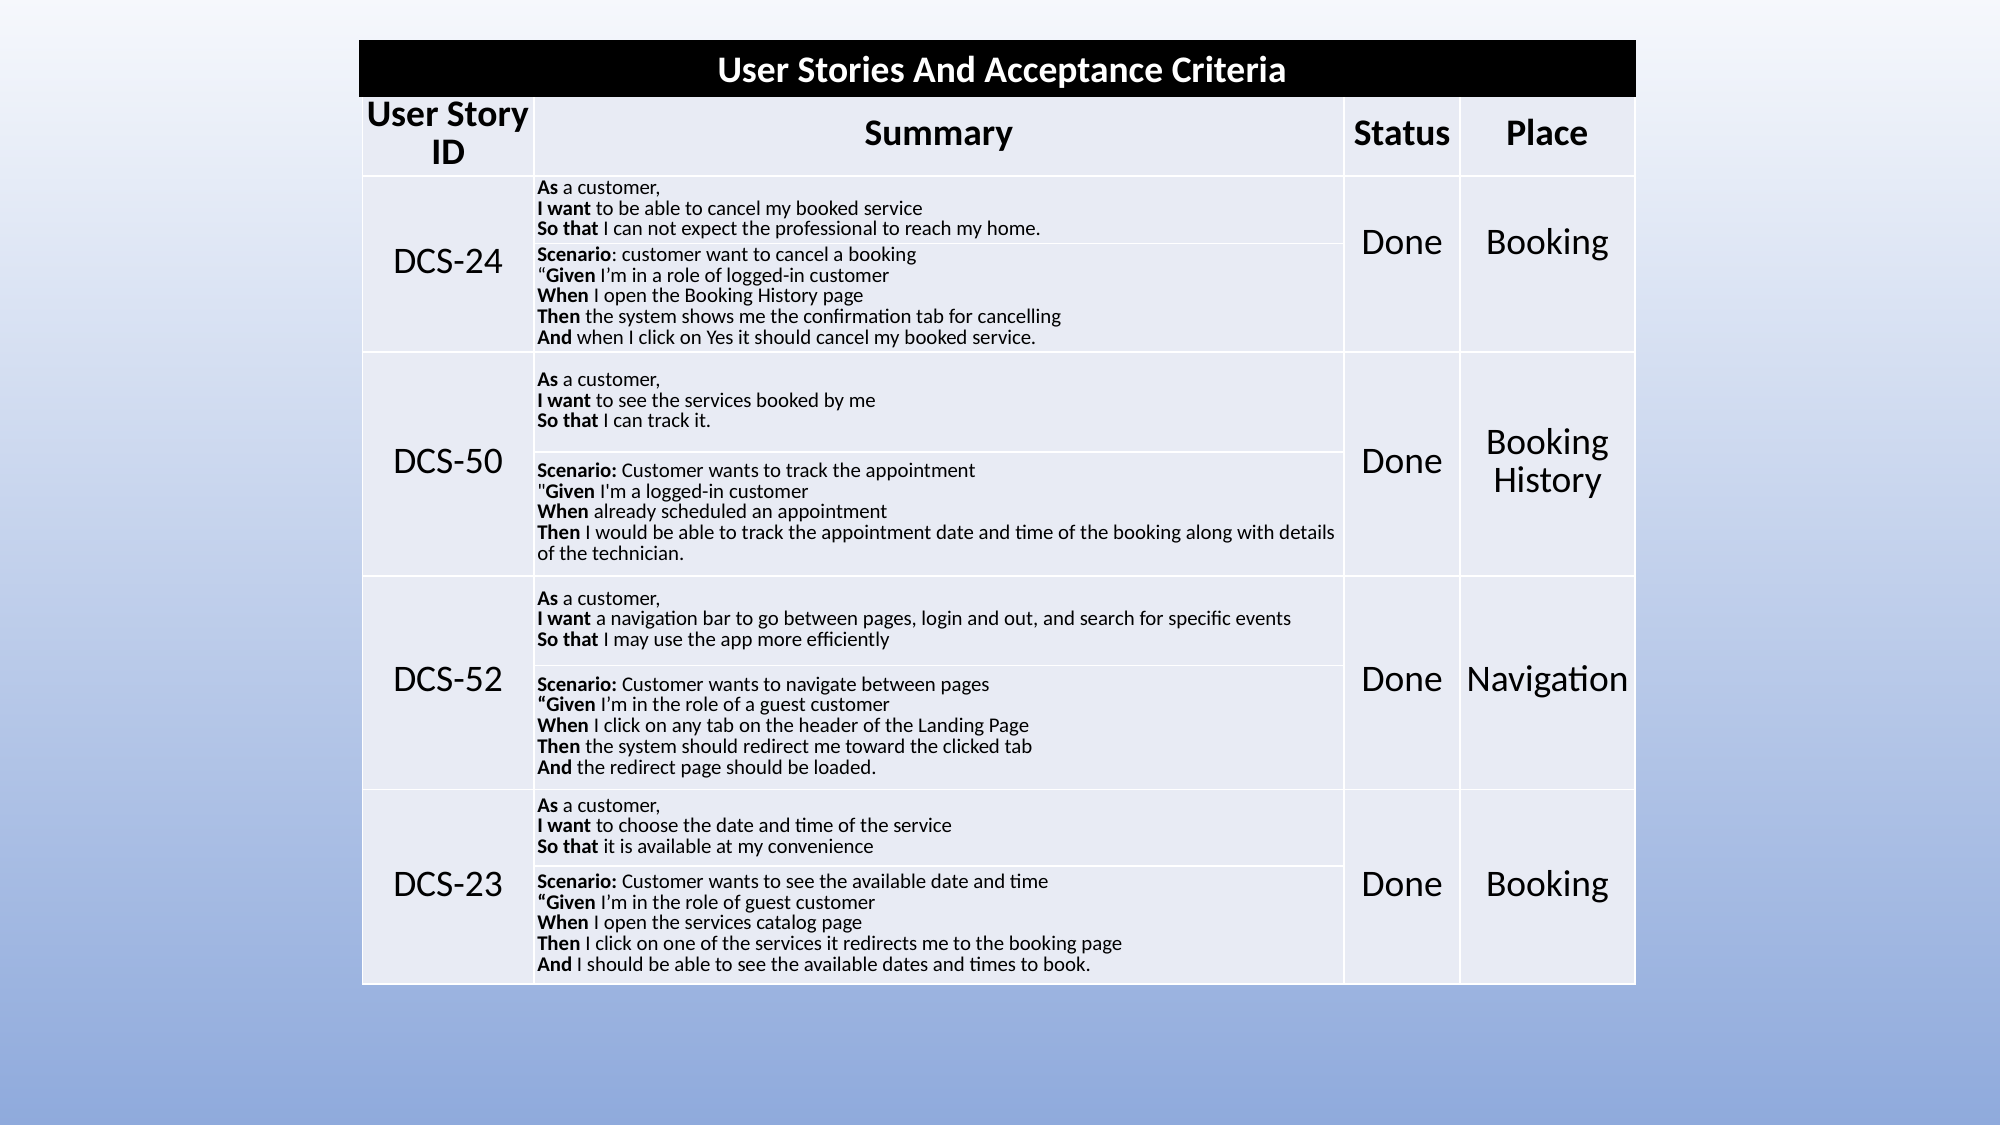

User Stories And Acceptance Criteria

| User Story ID | Summary | Status | Place |
| --- | --- | --- | --- |
| DCS-24 | As a customer, I want to be able to cancel my booked service So that I can not expect the professional to reach my home. | Done | Booking |
|  | Scenario: customer want to cancel a booking “Given I’m in a role of logged-in customer When I open the Booking History page Then the system shows me the confirmation tab for cancelling And when I click on Yes it should cancel my booked service. |  |  |
| DCS-50 | As a customer, I want to see the services booked by me So that I can track it. | Done | Booking History |
|  | Scenario: Customer wants to track the appointment "Given I'm a logged-in customer When already scheduled an appointment Then I would be able to track the appointment date and time of the booking along with details of the technician. |  |  |
| DCS-52 | As a customer, I want a navigation bar to go between pages, login and out, and search for specific events So that I may use the app more efficiently | Done | Navigation |
|  | Scenario: Customer wants to navigate between pages “Given I’m in the role of a guest customer When I click on any tab on the header of the Landing Page Then the system should redirect me toward the clicked tab And the redirect page should be loaded. |  |  |
| DCS-23 | As a customer, I want to choose the date and time of the service So that it is available at my convenience | Done | Booking |
|  | Scenario: Customer wants to see the available date and time “Given I’m in the role of guest customer When I open the services catalog page Then I click on one of the services it redirects me to the booking page And I should be able to see the available dates and times to book. |  |  |